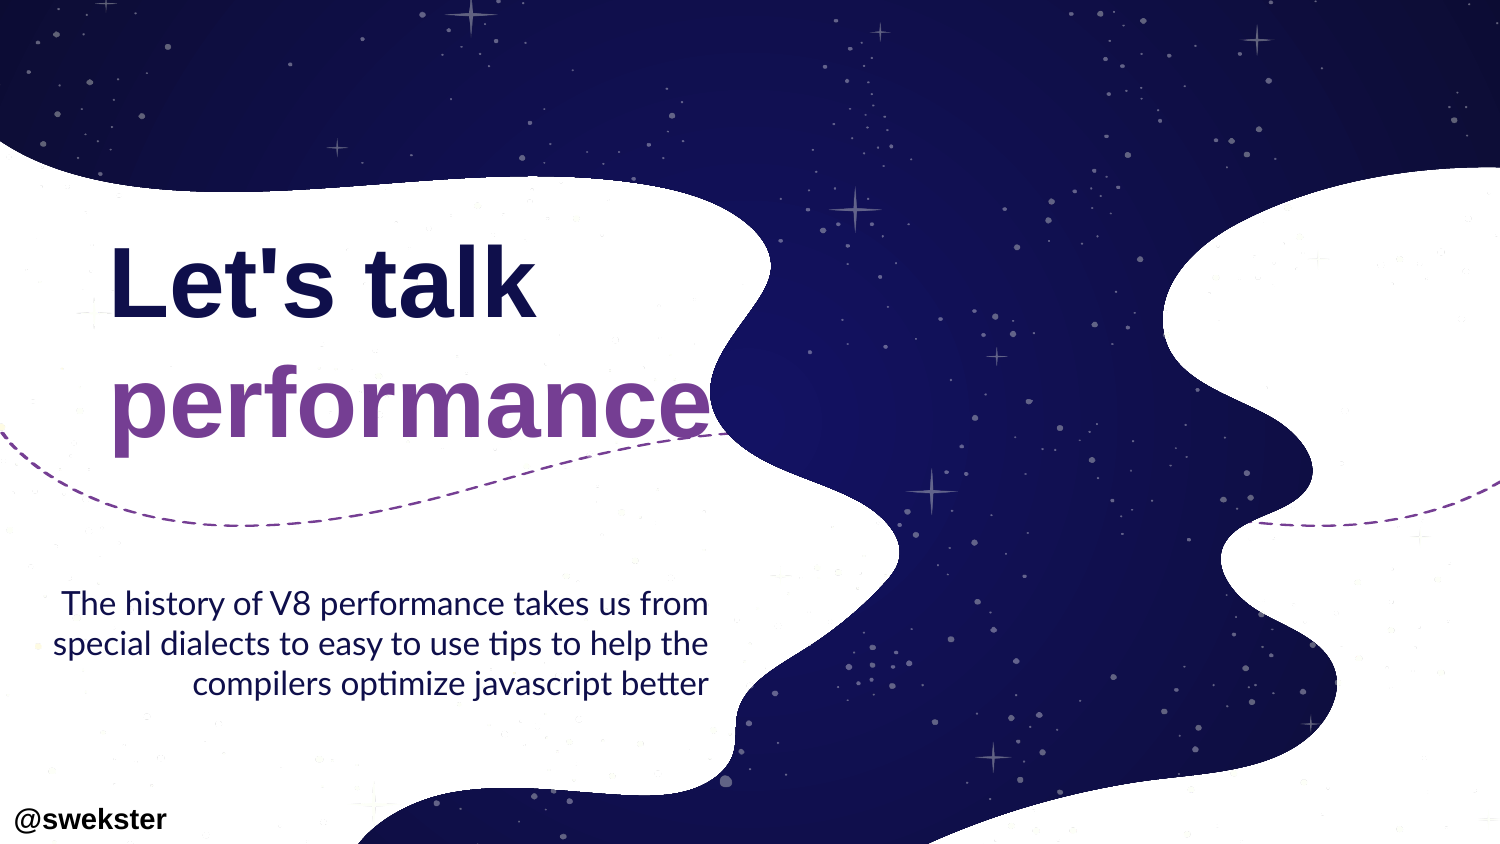

# Let's talk  performance
The history of V8 performance takes us from special dialects to easy to use tips to help the compilers optimize javascript better

@swekster